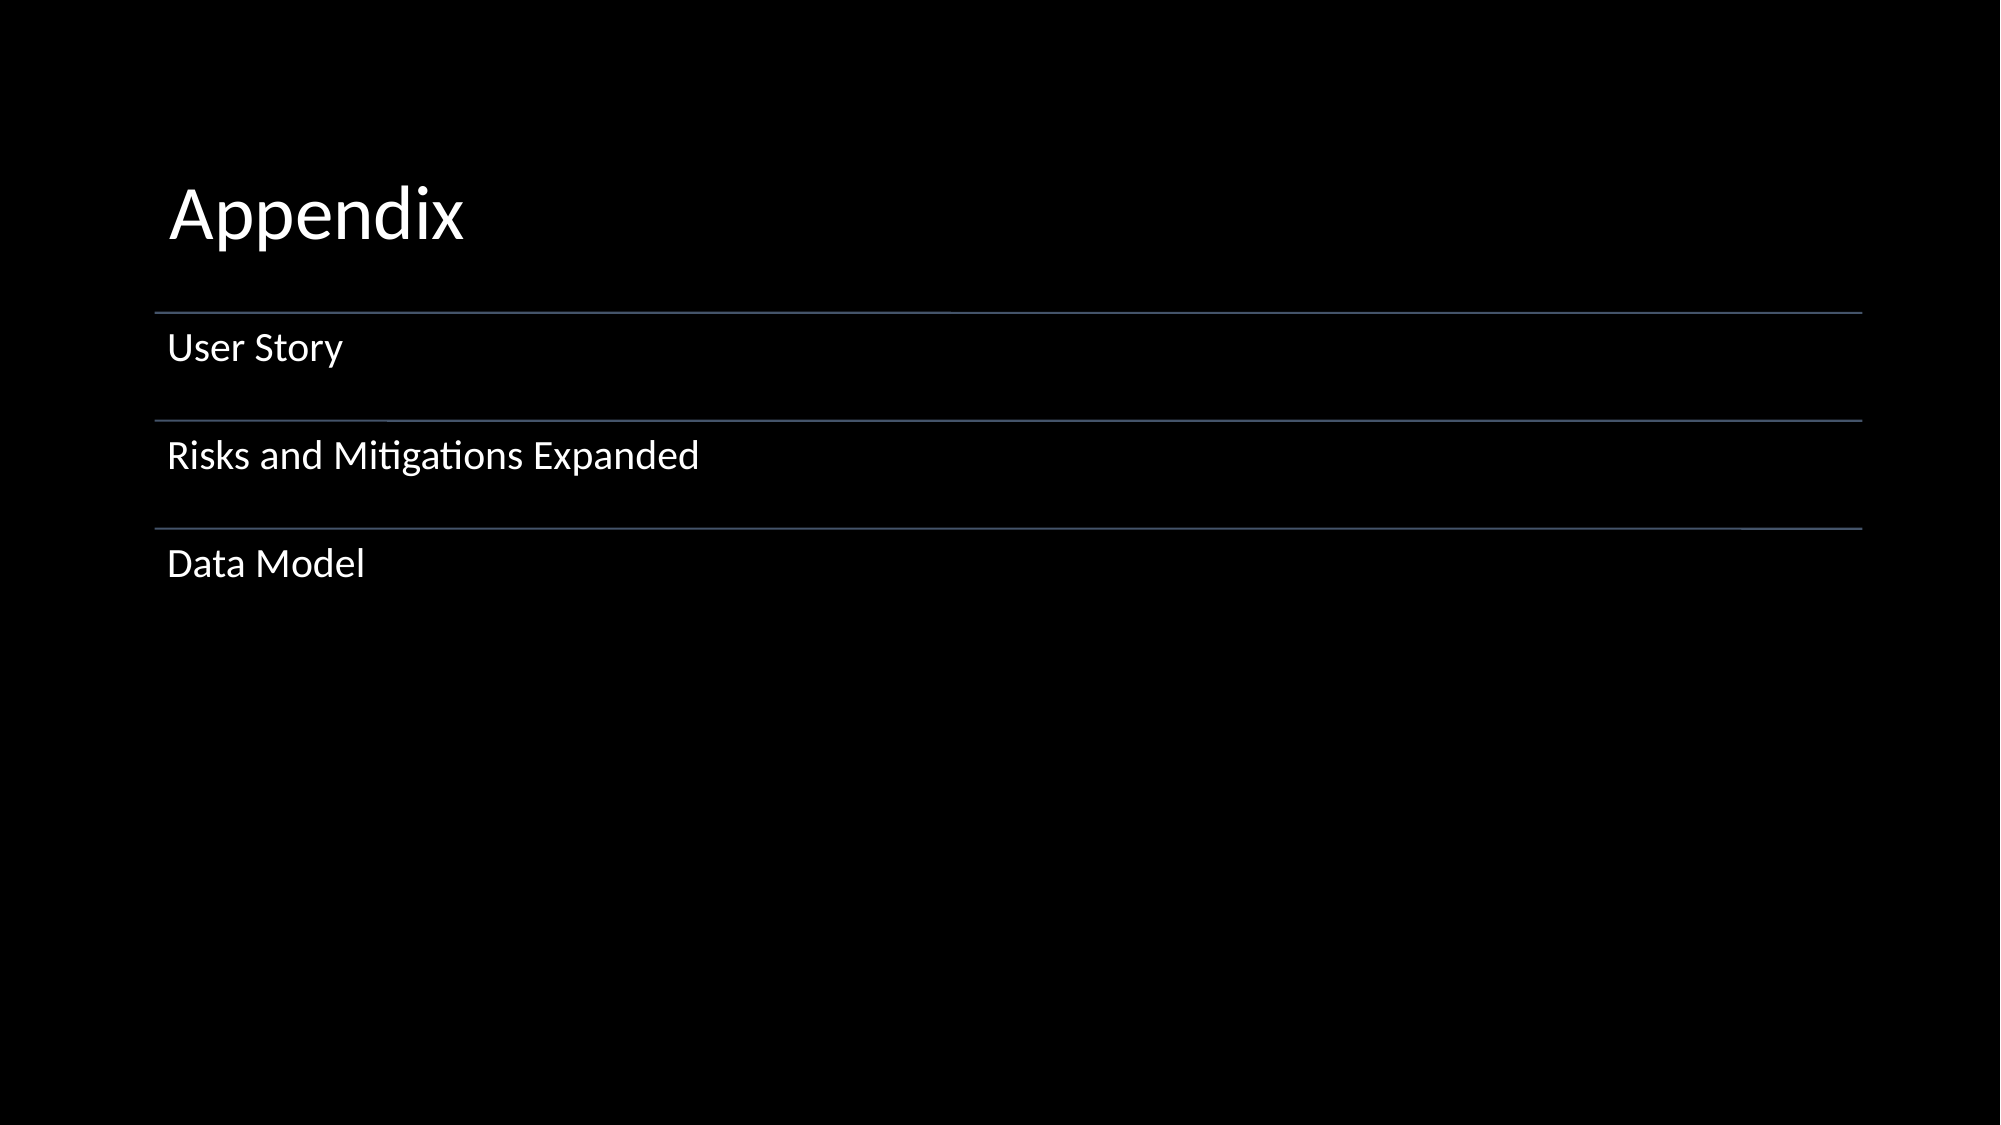

# Appendix
User Story
Risks and Mitigations Expanded
Data Model